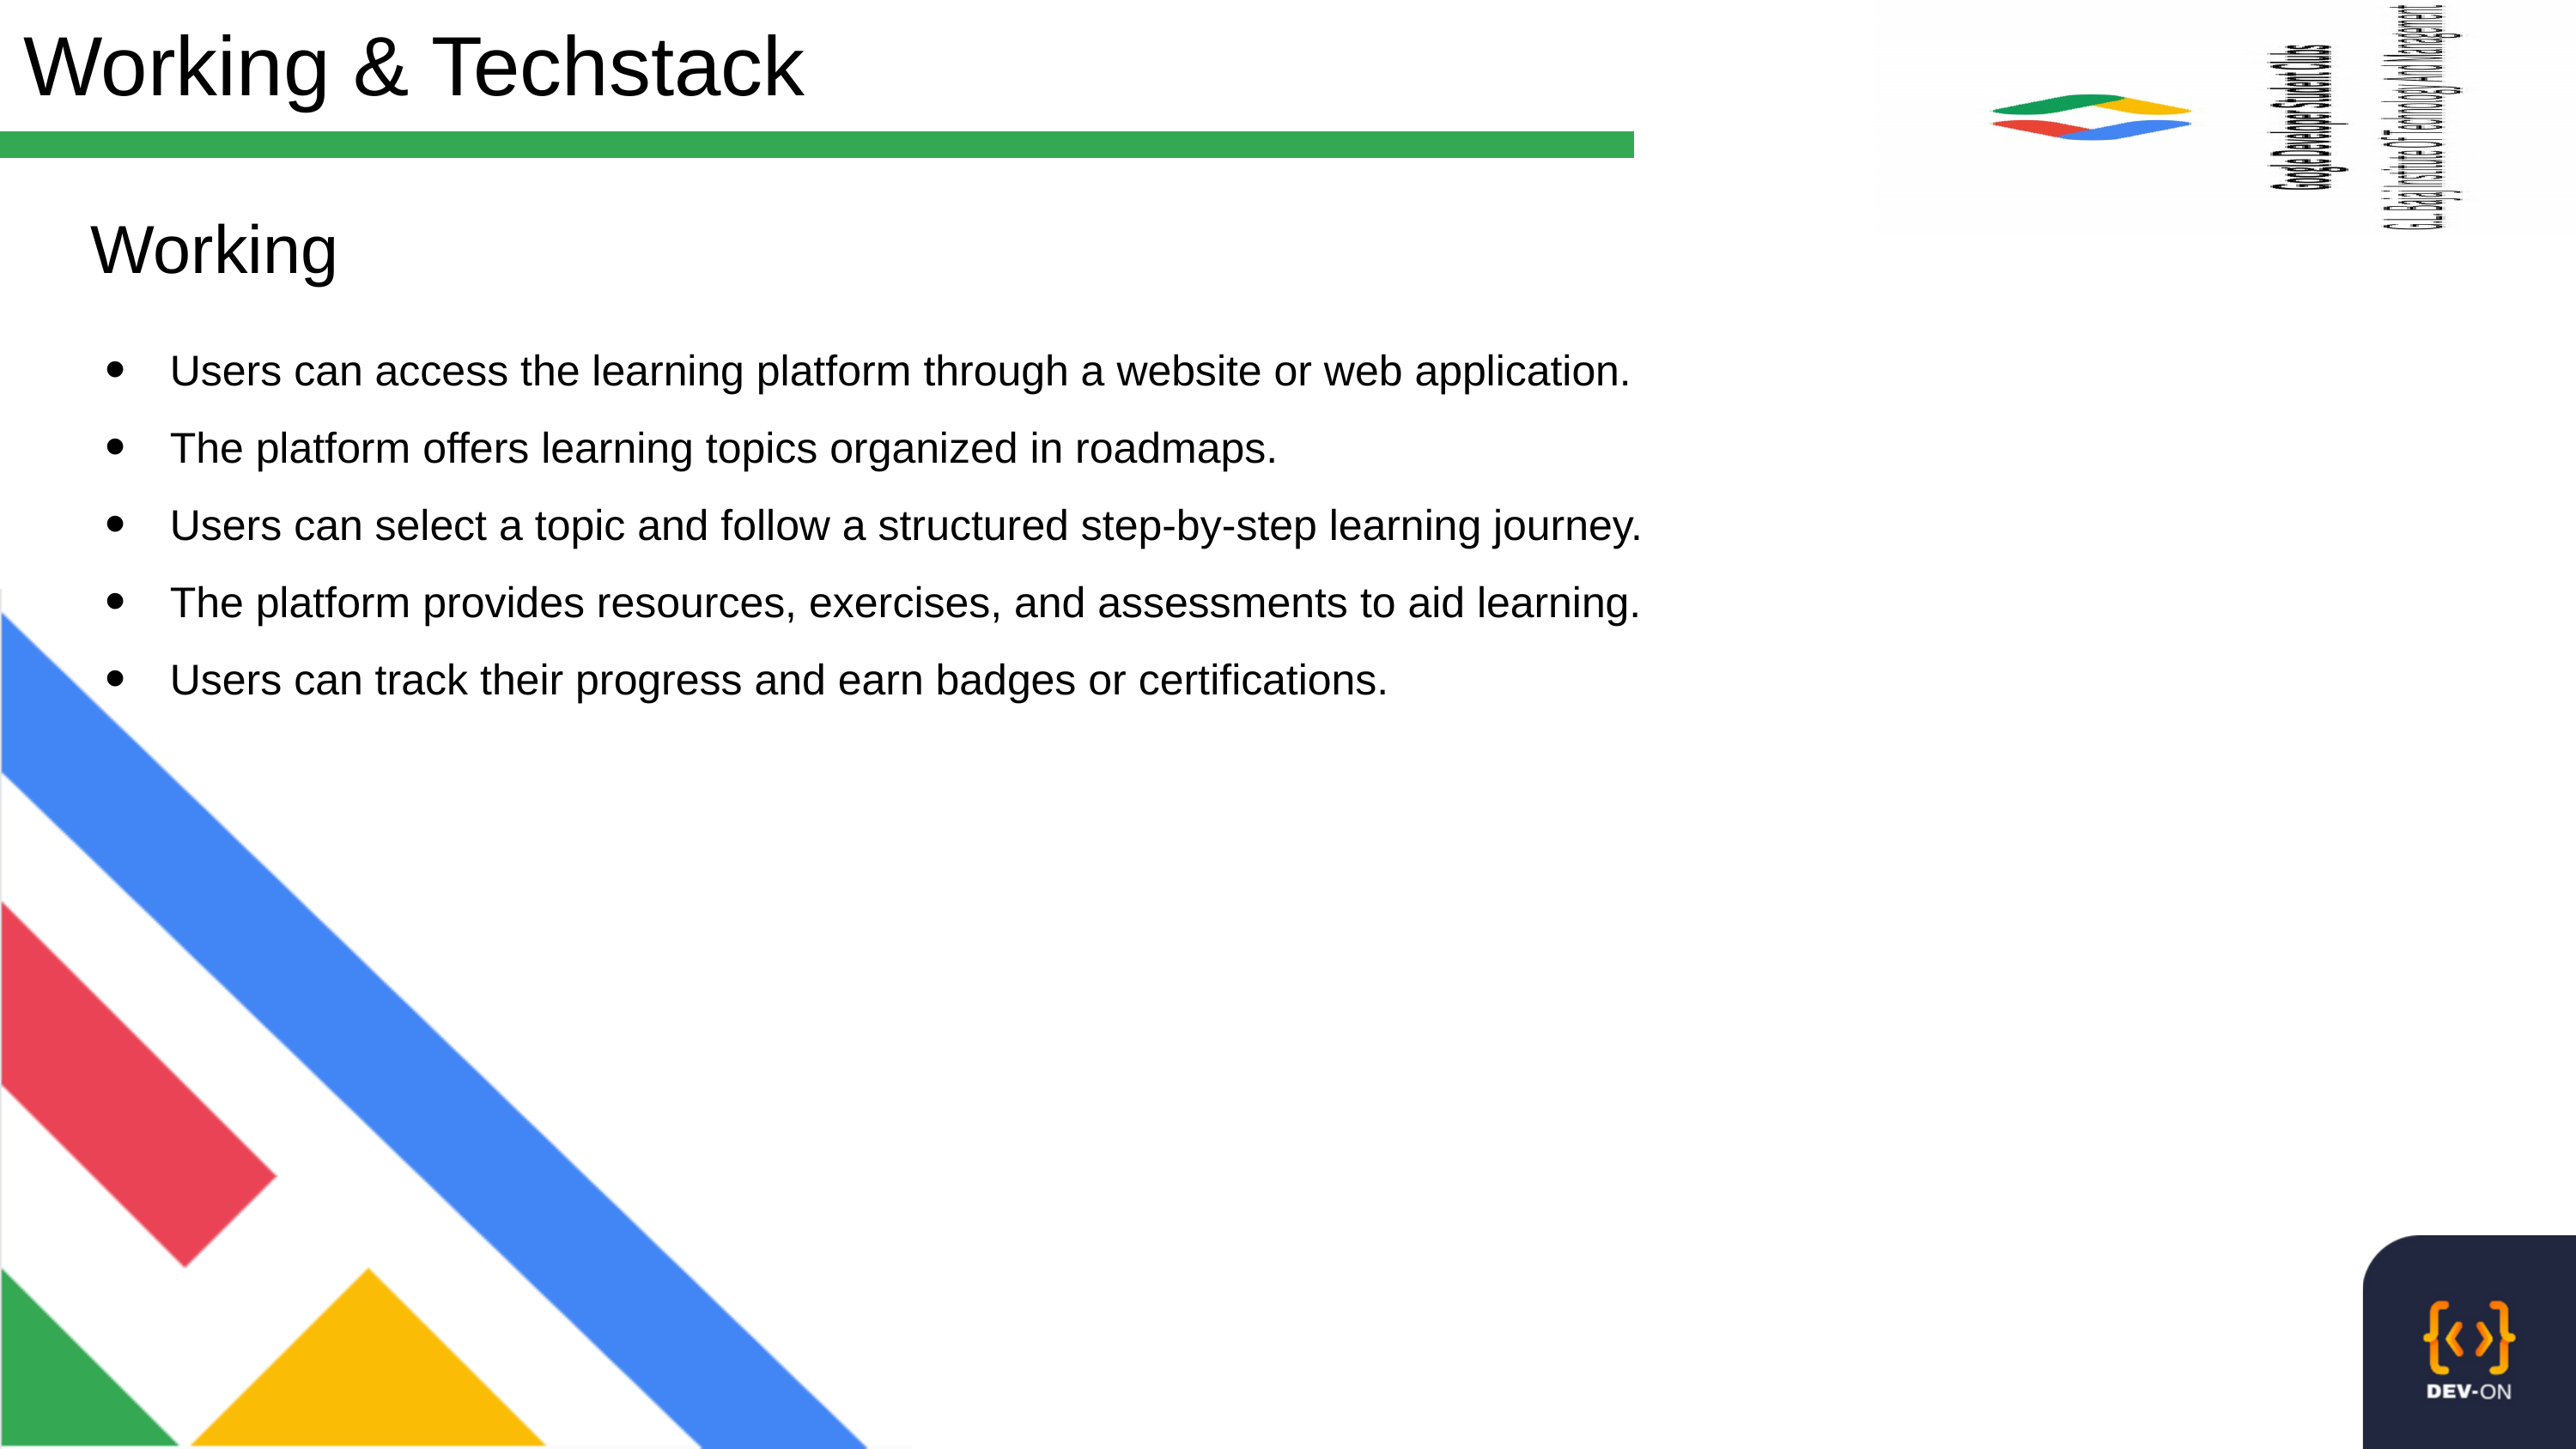

Working & Techstack

Working

Users can access the learning platform through a website or web application.
The platform offers learning topics organized in roadmaps.
Users can select a topic and follow a structured step-by-step learning journey.
The platform provides resources, exercises, and assessments to aid learning.
Users can track their progress and earn badges or certifications.